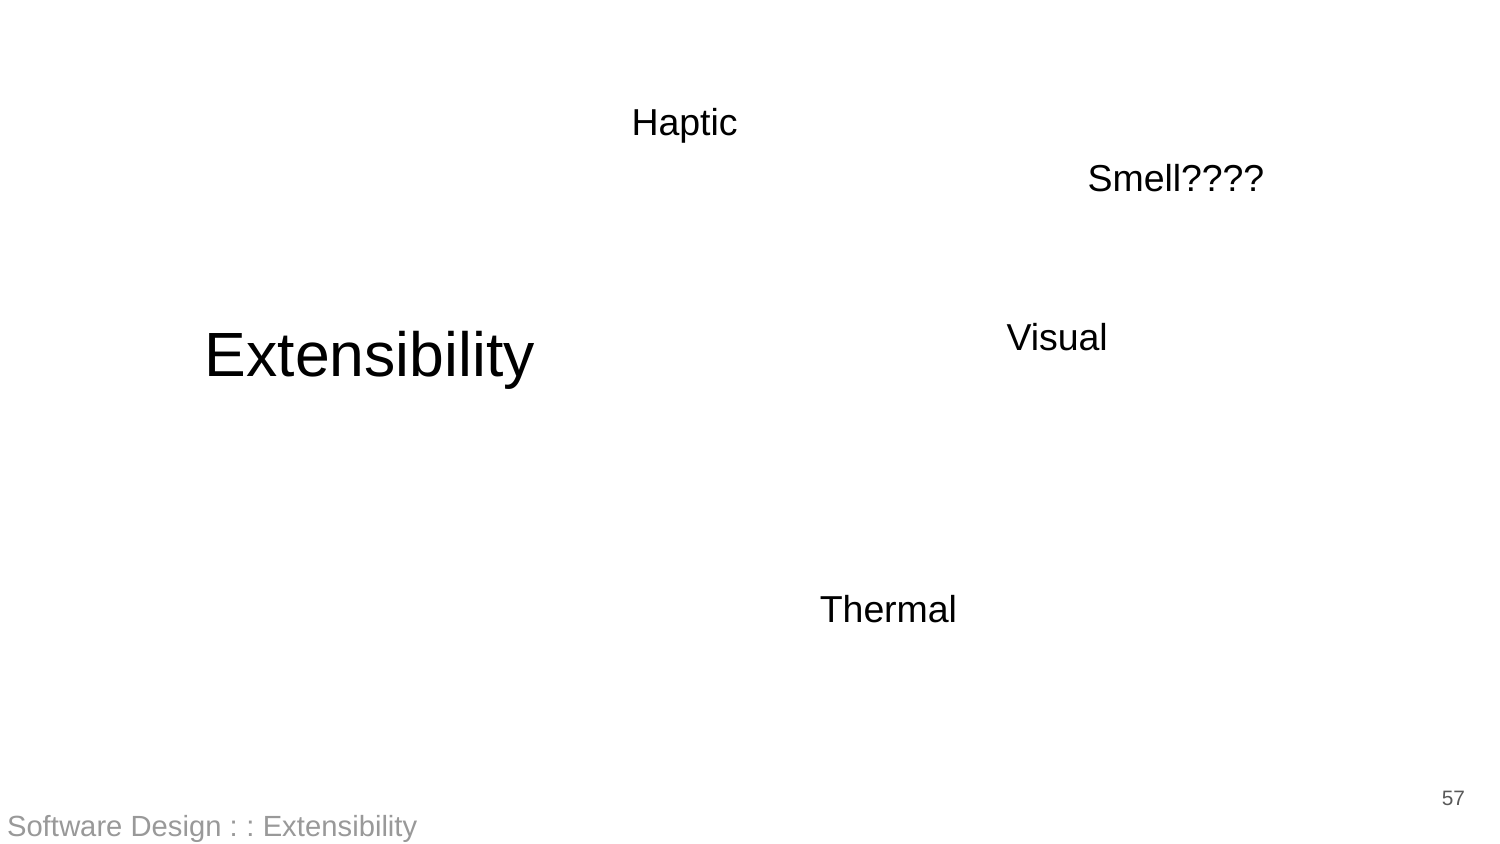

Haptic
Smell????
Extensibility
Visual
Thermal
57
Software Design : : Extensibility